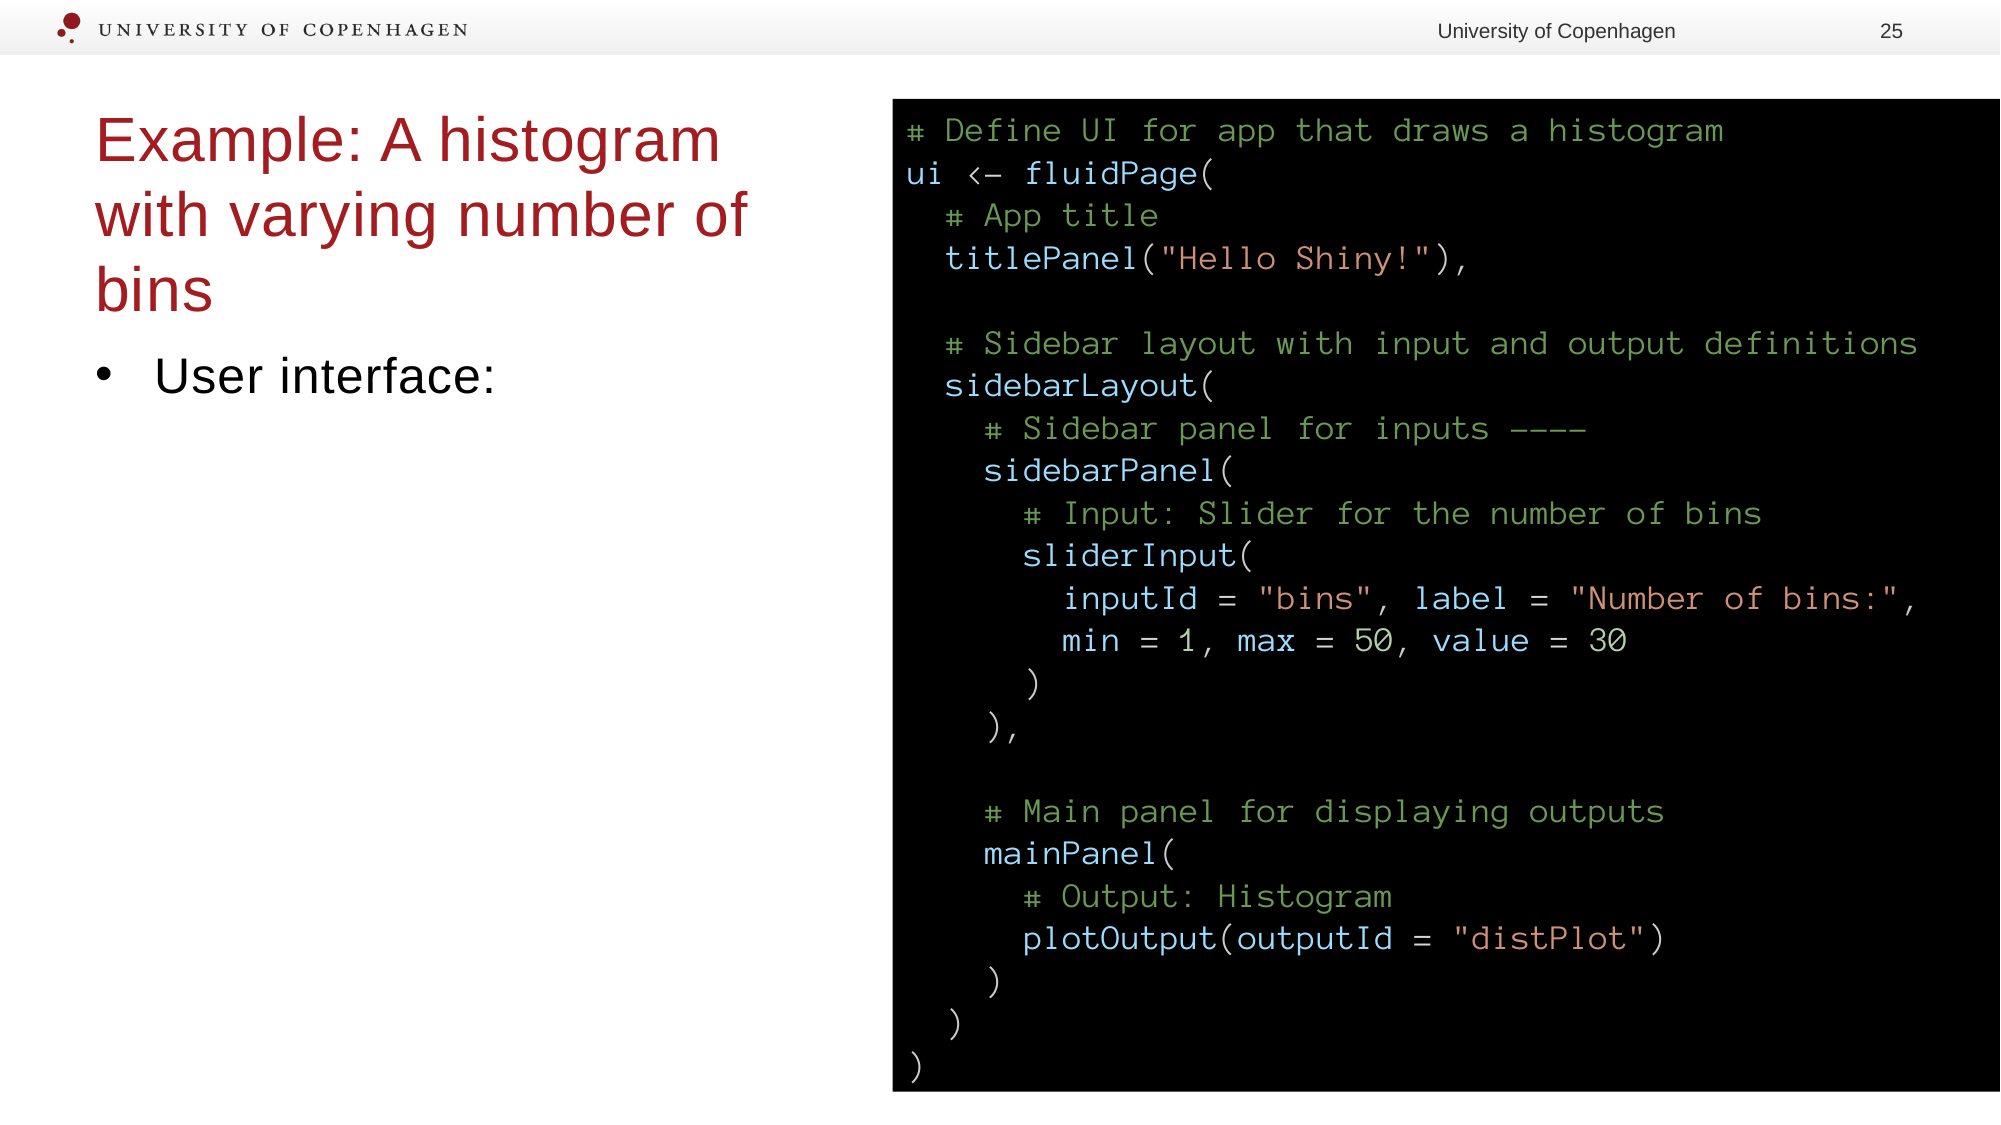

University of Copenhagen

25
# Example: A histogram with varying number of bins
# Define UI for app that draws a histogram
ui <- fluidPage(
  # App title
  titlePanel("Hello Shiny!"),
  # Sidebar layout with input and output definitions
  sidebarLayout(
    # Sidebar panel for inputs ----
    sidebarPanel(
      # Input: Slider for the number of bins
      sliderInput(
        inputId = "bins", label = "Number of bins:",
        min = 1, max = 50, value = 30
      )
    ),
    # Main panel for displaying outputs
    mainPanel(
      # Output: Histogram
      plotOutput(outputId = "distPlot")
    )
  )
)
User interface: